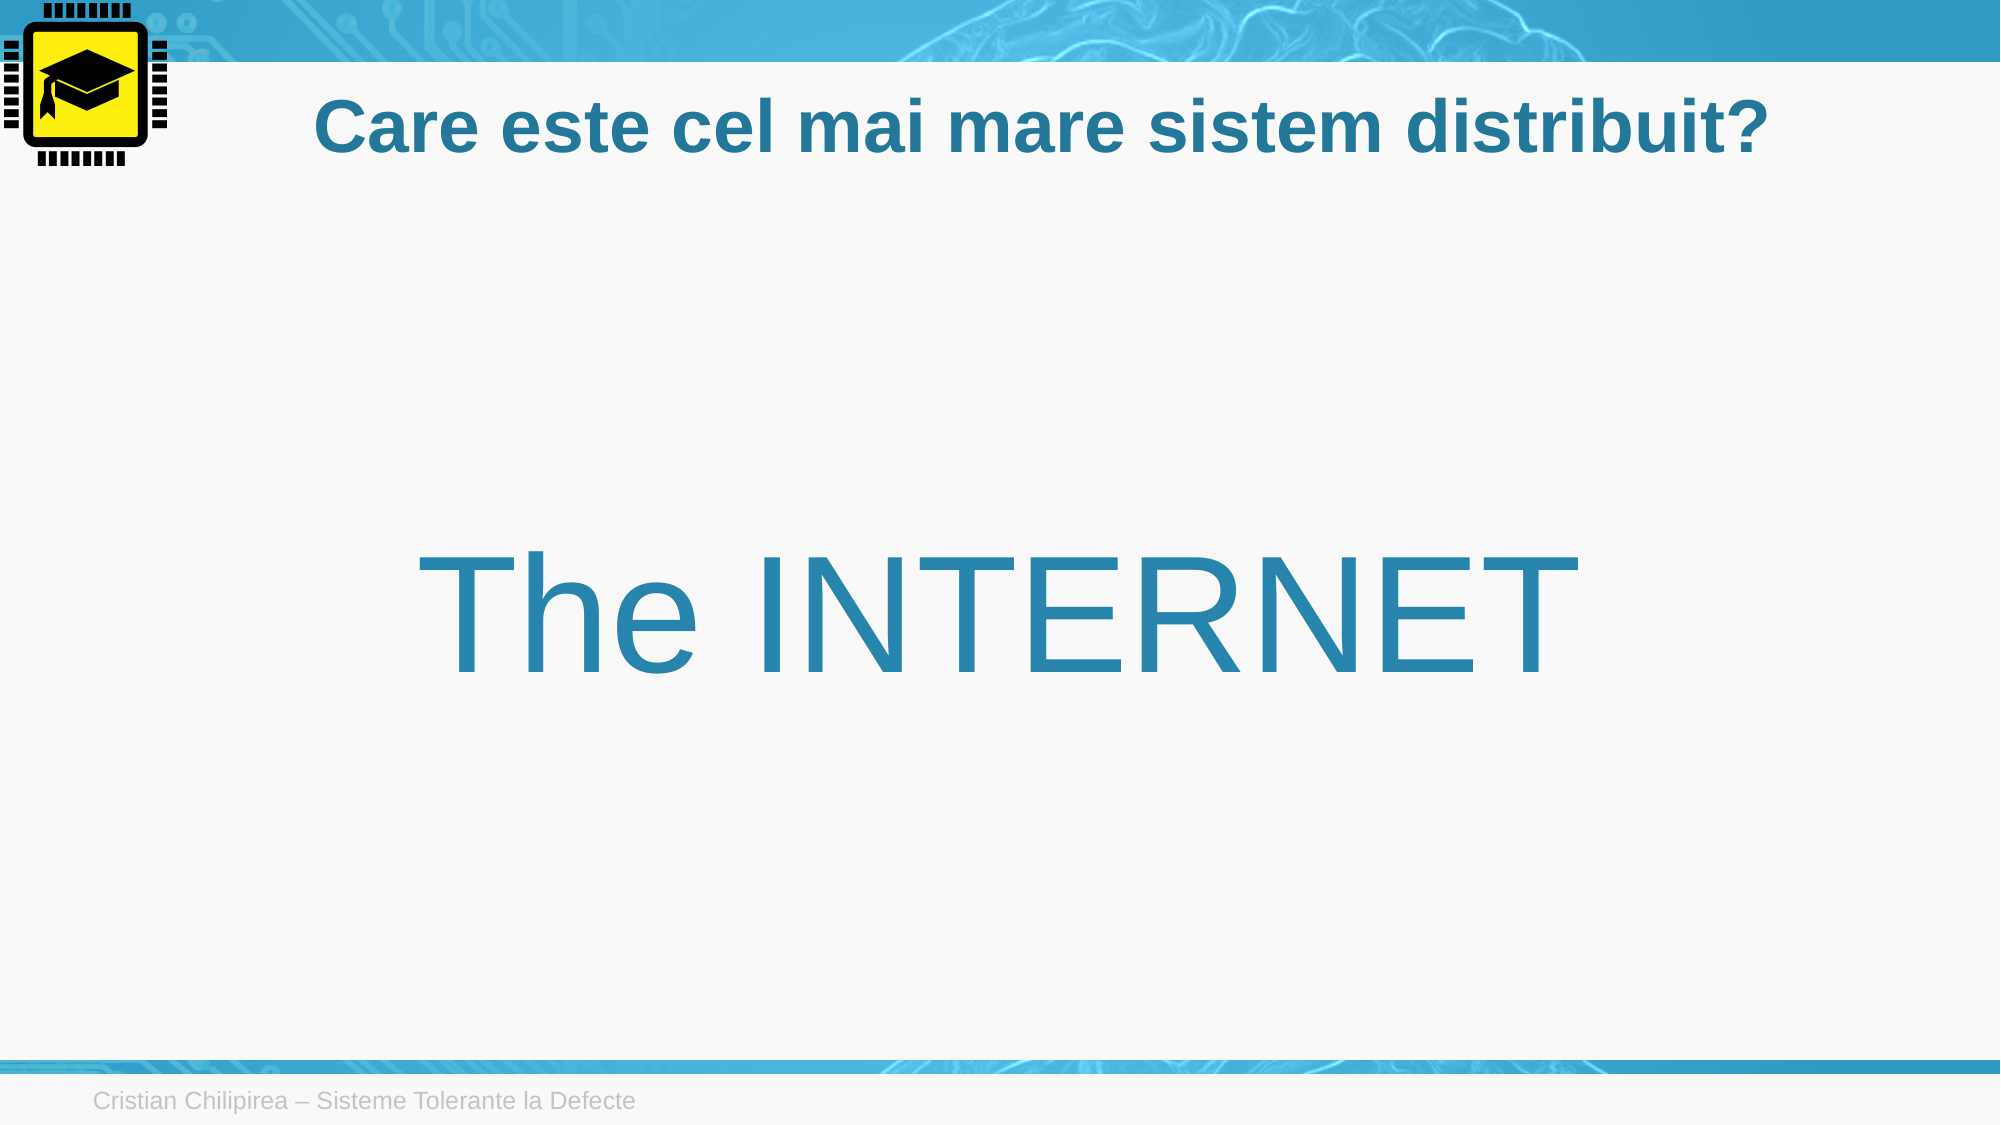

# Care este cel mai mare sistem distribuit?
The INTERNET
Cristian Chilipirea – Sisteme Tolerante la Defecte